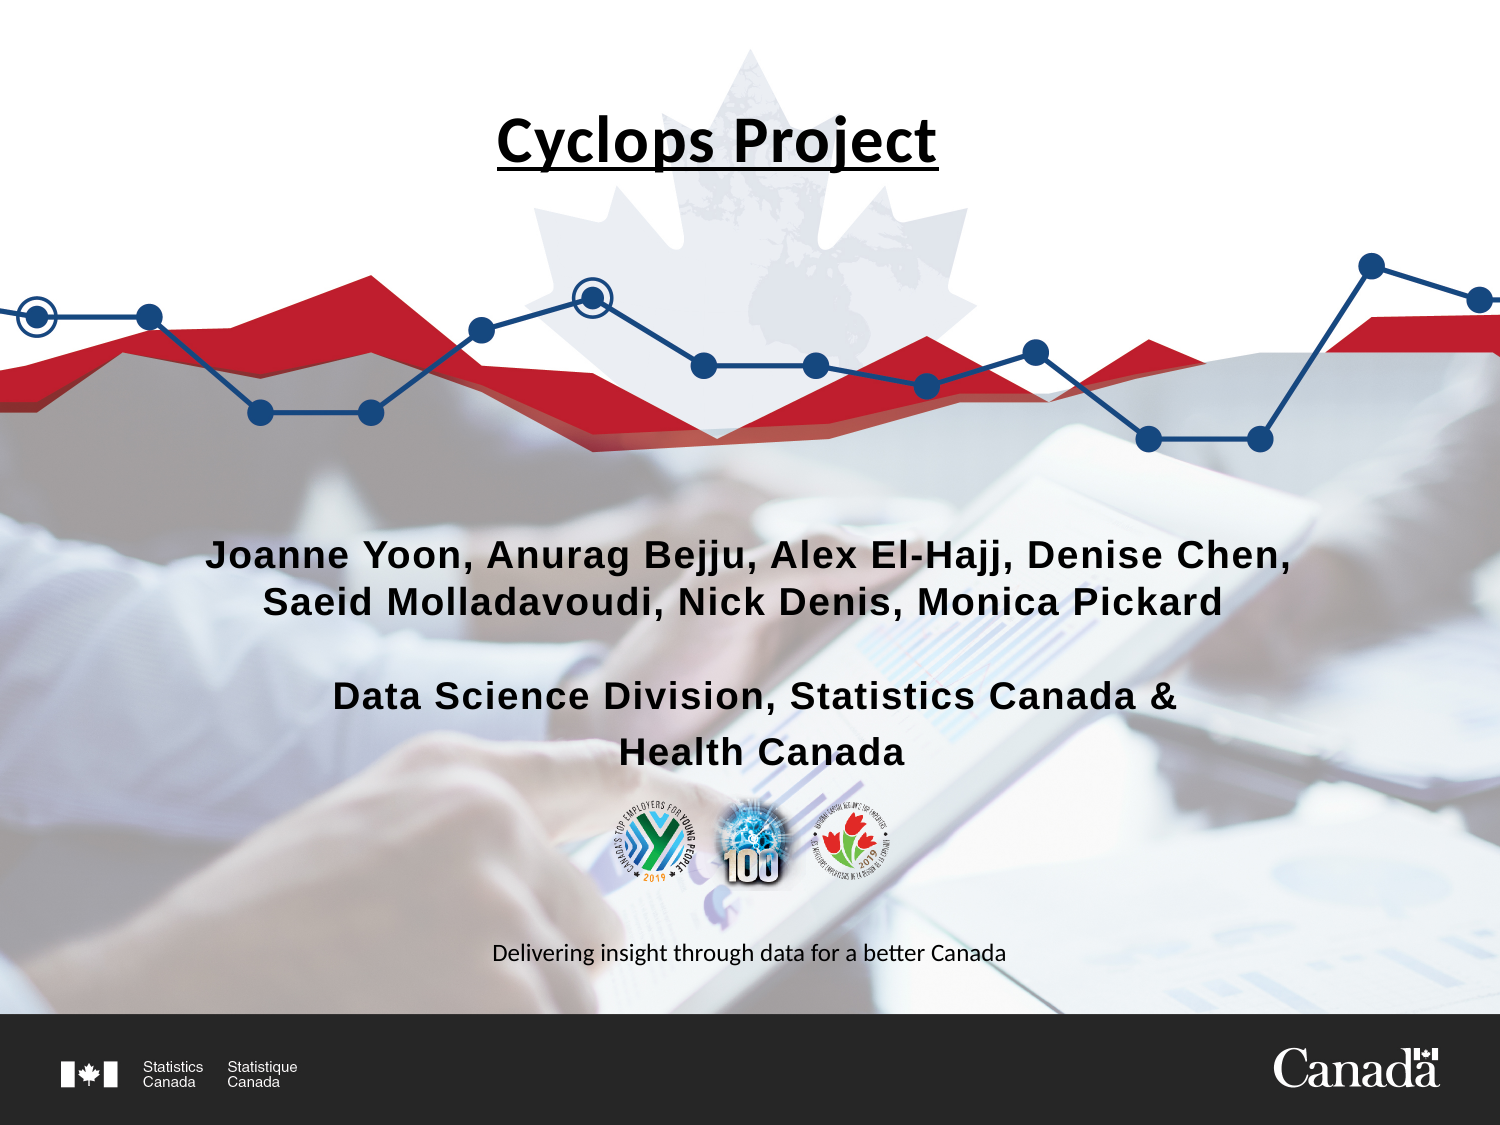

# Cyclops Project
Joanne Yoon, Anurag Bejju, Alex El-Hajj, Denise Chen, Saeid Molladavoudi, Nick Denis, Monica Pickard
Data Science Division, Statistics Canada &
Health Canada